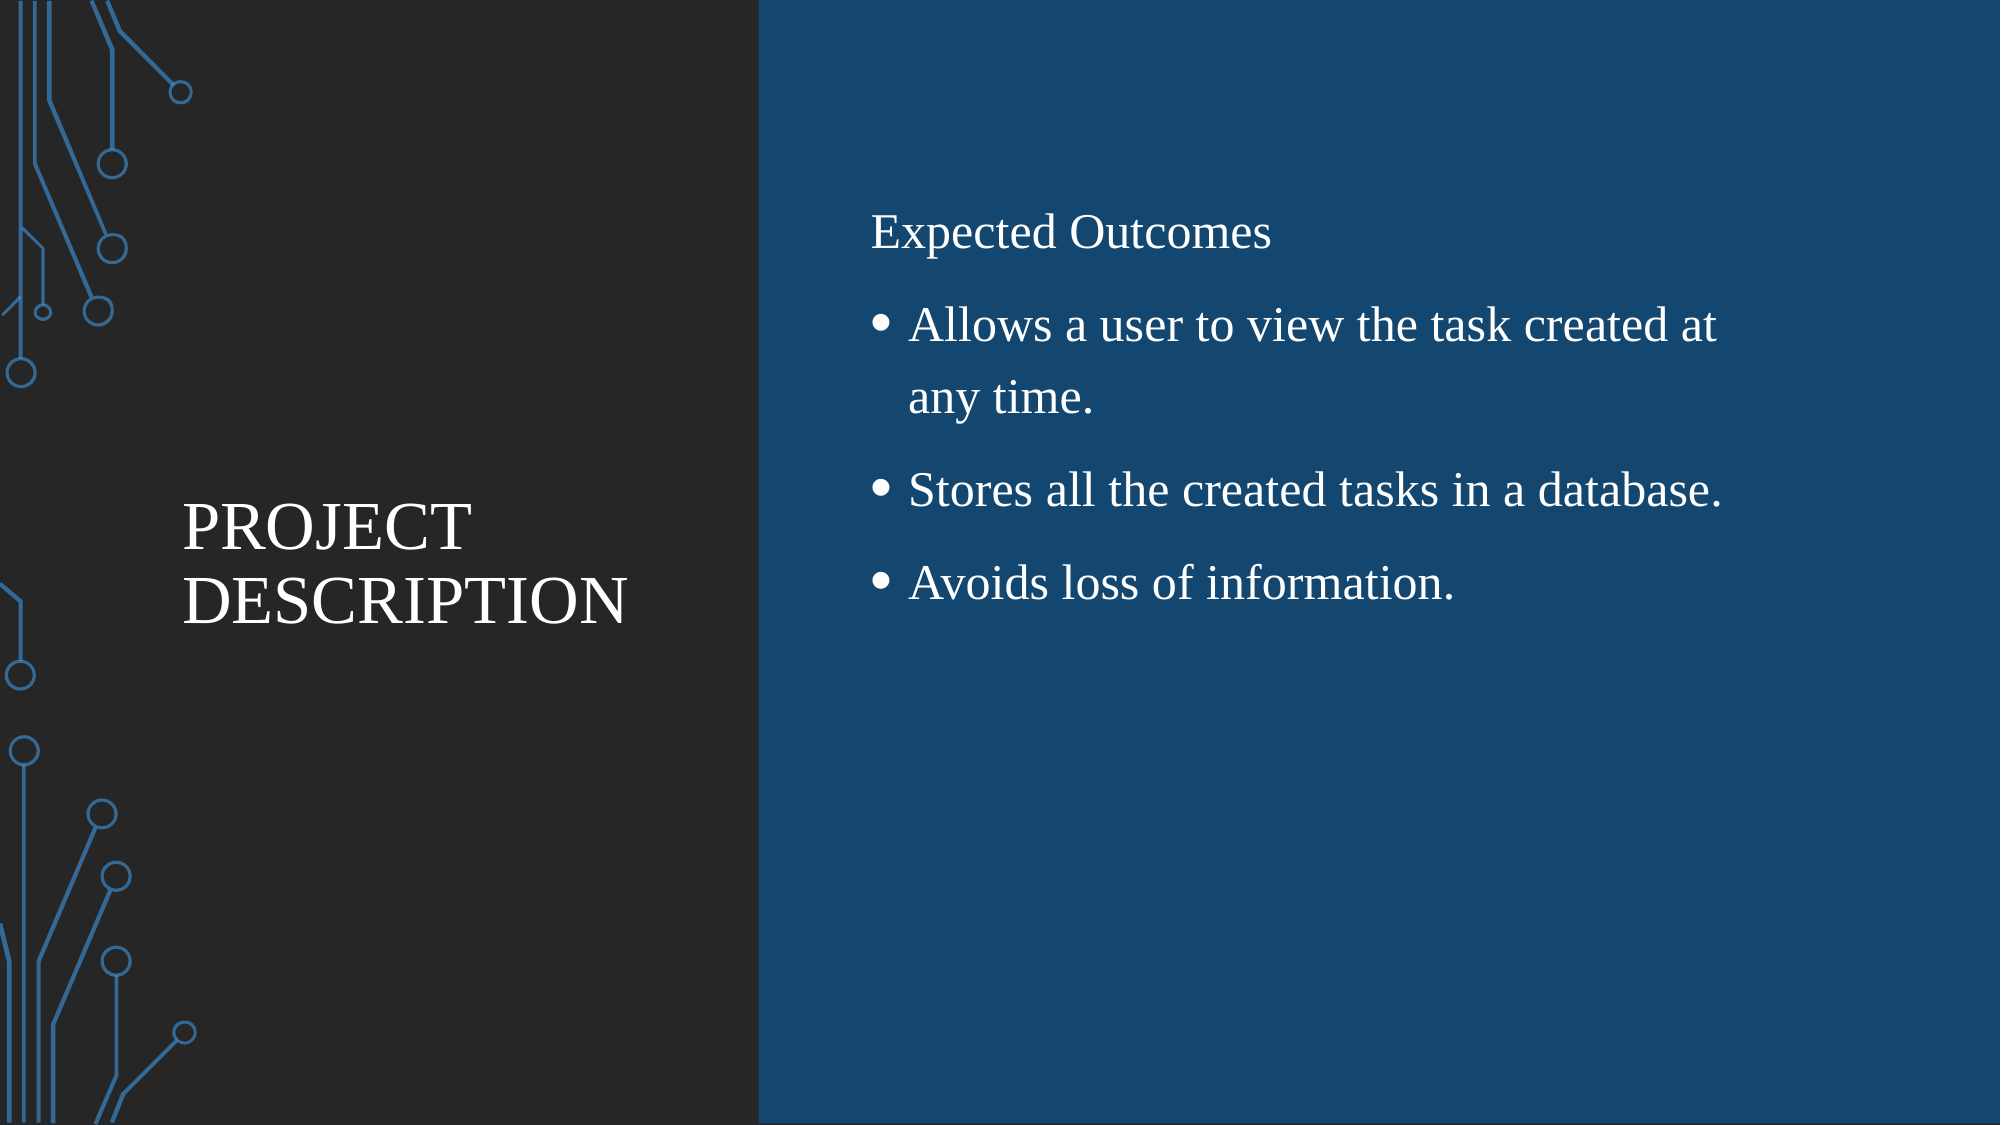

# Project Description
Expected Outcomes
Allows a user to view the task created at any time.
Stores all the created tasks in a database.
Avoids loss of information.